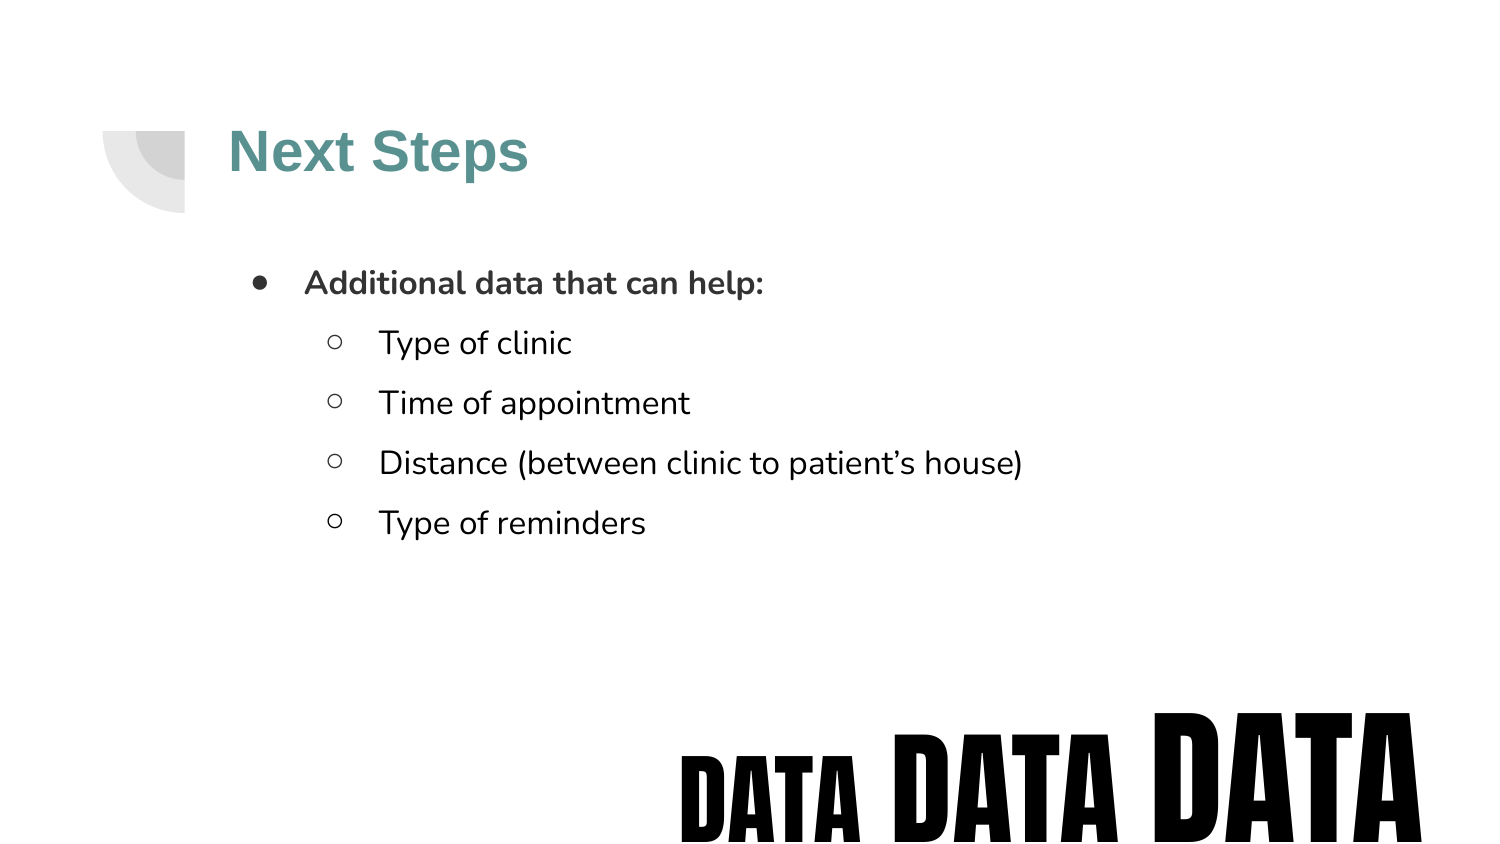

# Next Steps
Additional data that can help:
Type of clinic
Time of appointment
Distance (between clinic to patient’s house)
Type of reminders

DATA DATA DATA